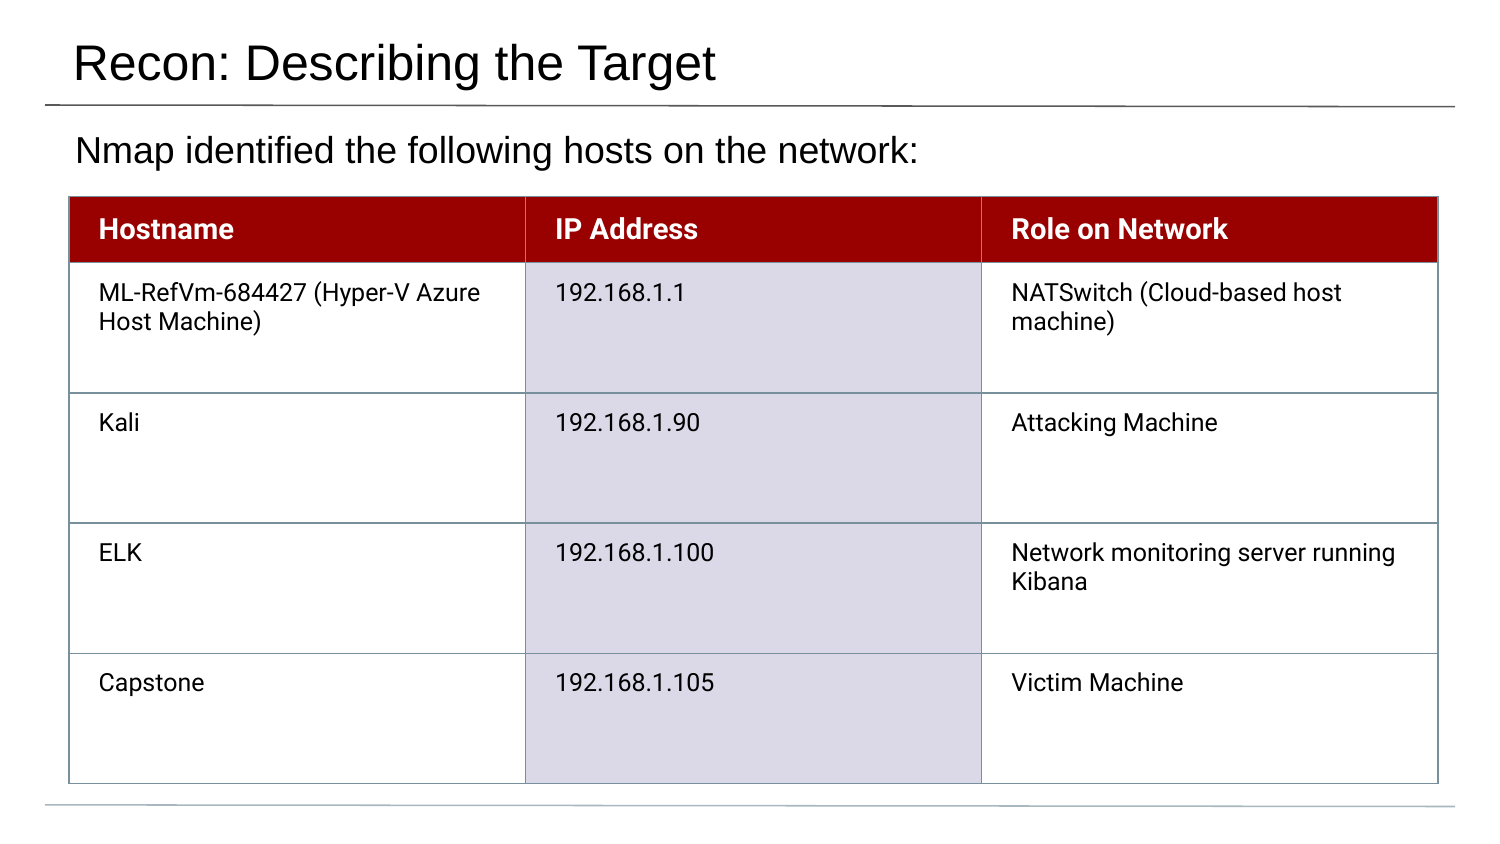

# Recon: Describing the Target
Nmap identified the following hosts on the network:
| Hostname | IP Address | Role on Network |
| --- | --- | --- |
| ML-RefVm-684427 (Hyper-V Azure Host Machine) | 192.168.1.1 | NATSwitch (Cloud-based host machine) |
| Kali | 192.168.1.90 | Attacking Machine |
| ELK | 192.168.1.100 | Network monitoring server running Kibana |
| Capstone | 192.168.1.105 | Victim Machine |